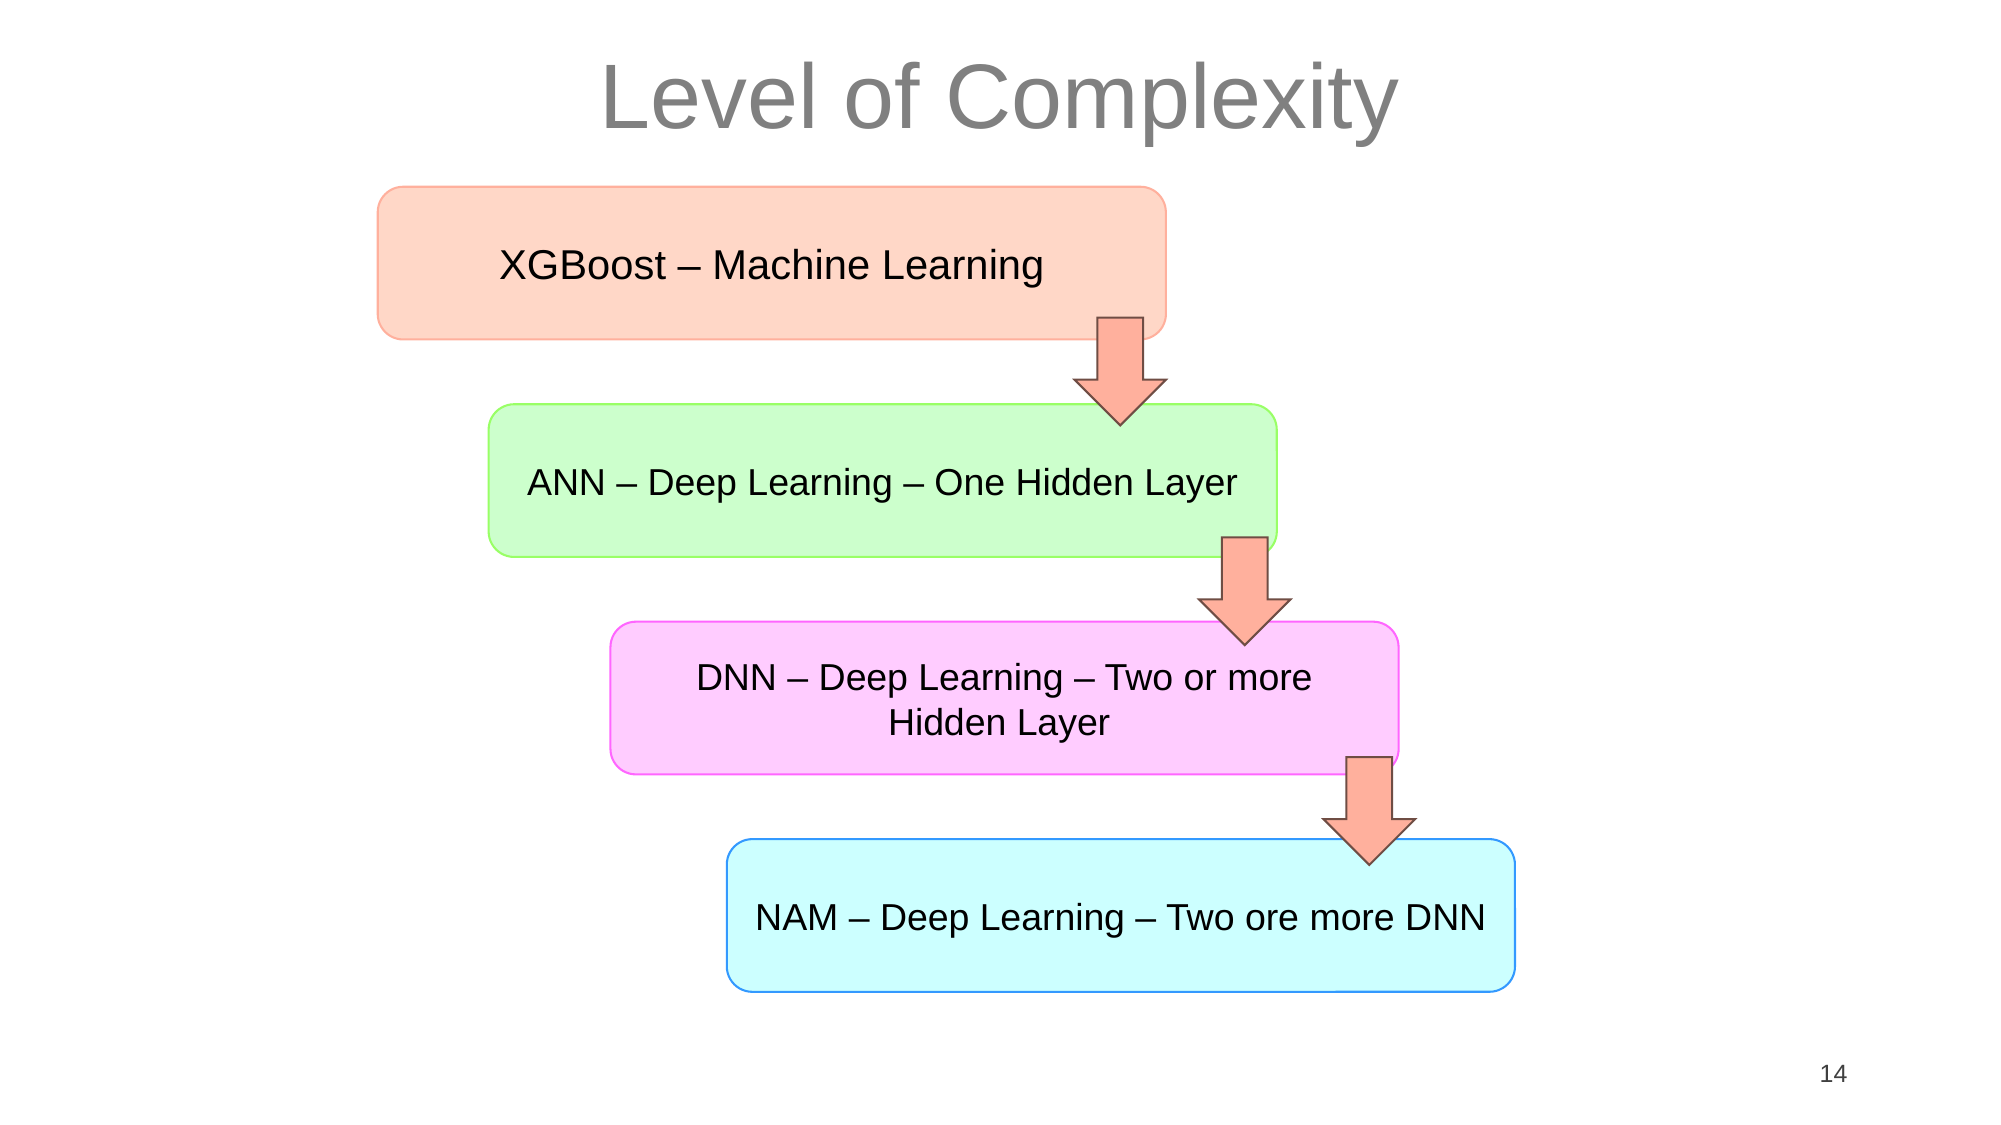

# Level of Complexity
XGBoost – Machine Learning

ANN – Deep Learning – One Hidden Layer

DNN – Deep Learning – Two or more Hidden Layer

NAM – Deep Learning – Two ore more DNN
14